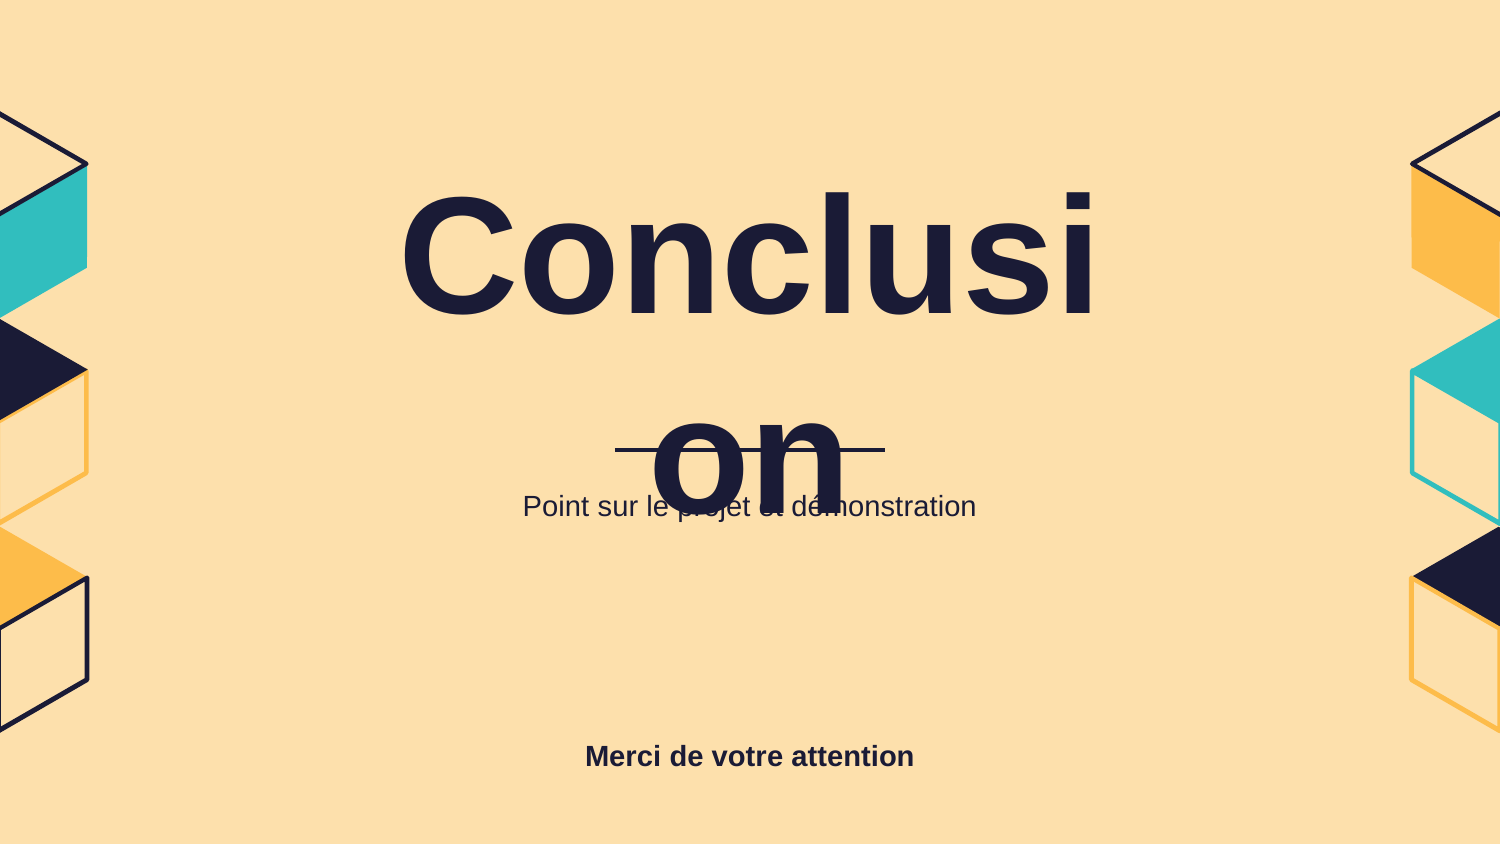

# Conclusion
Point sur le projet et démonstration
Merci de votre attention